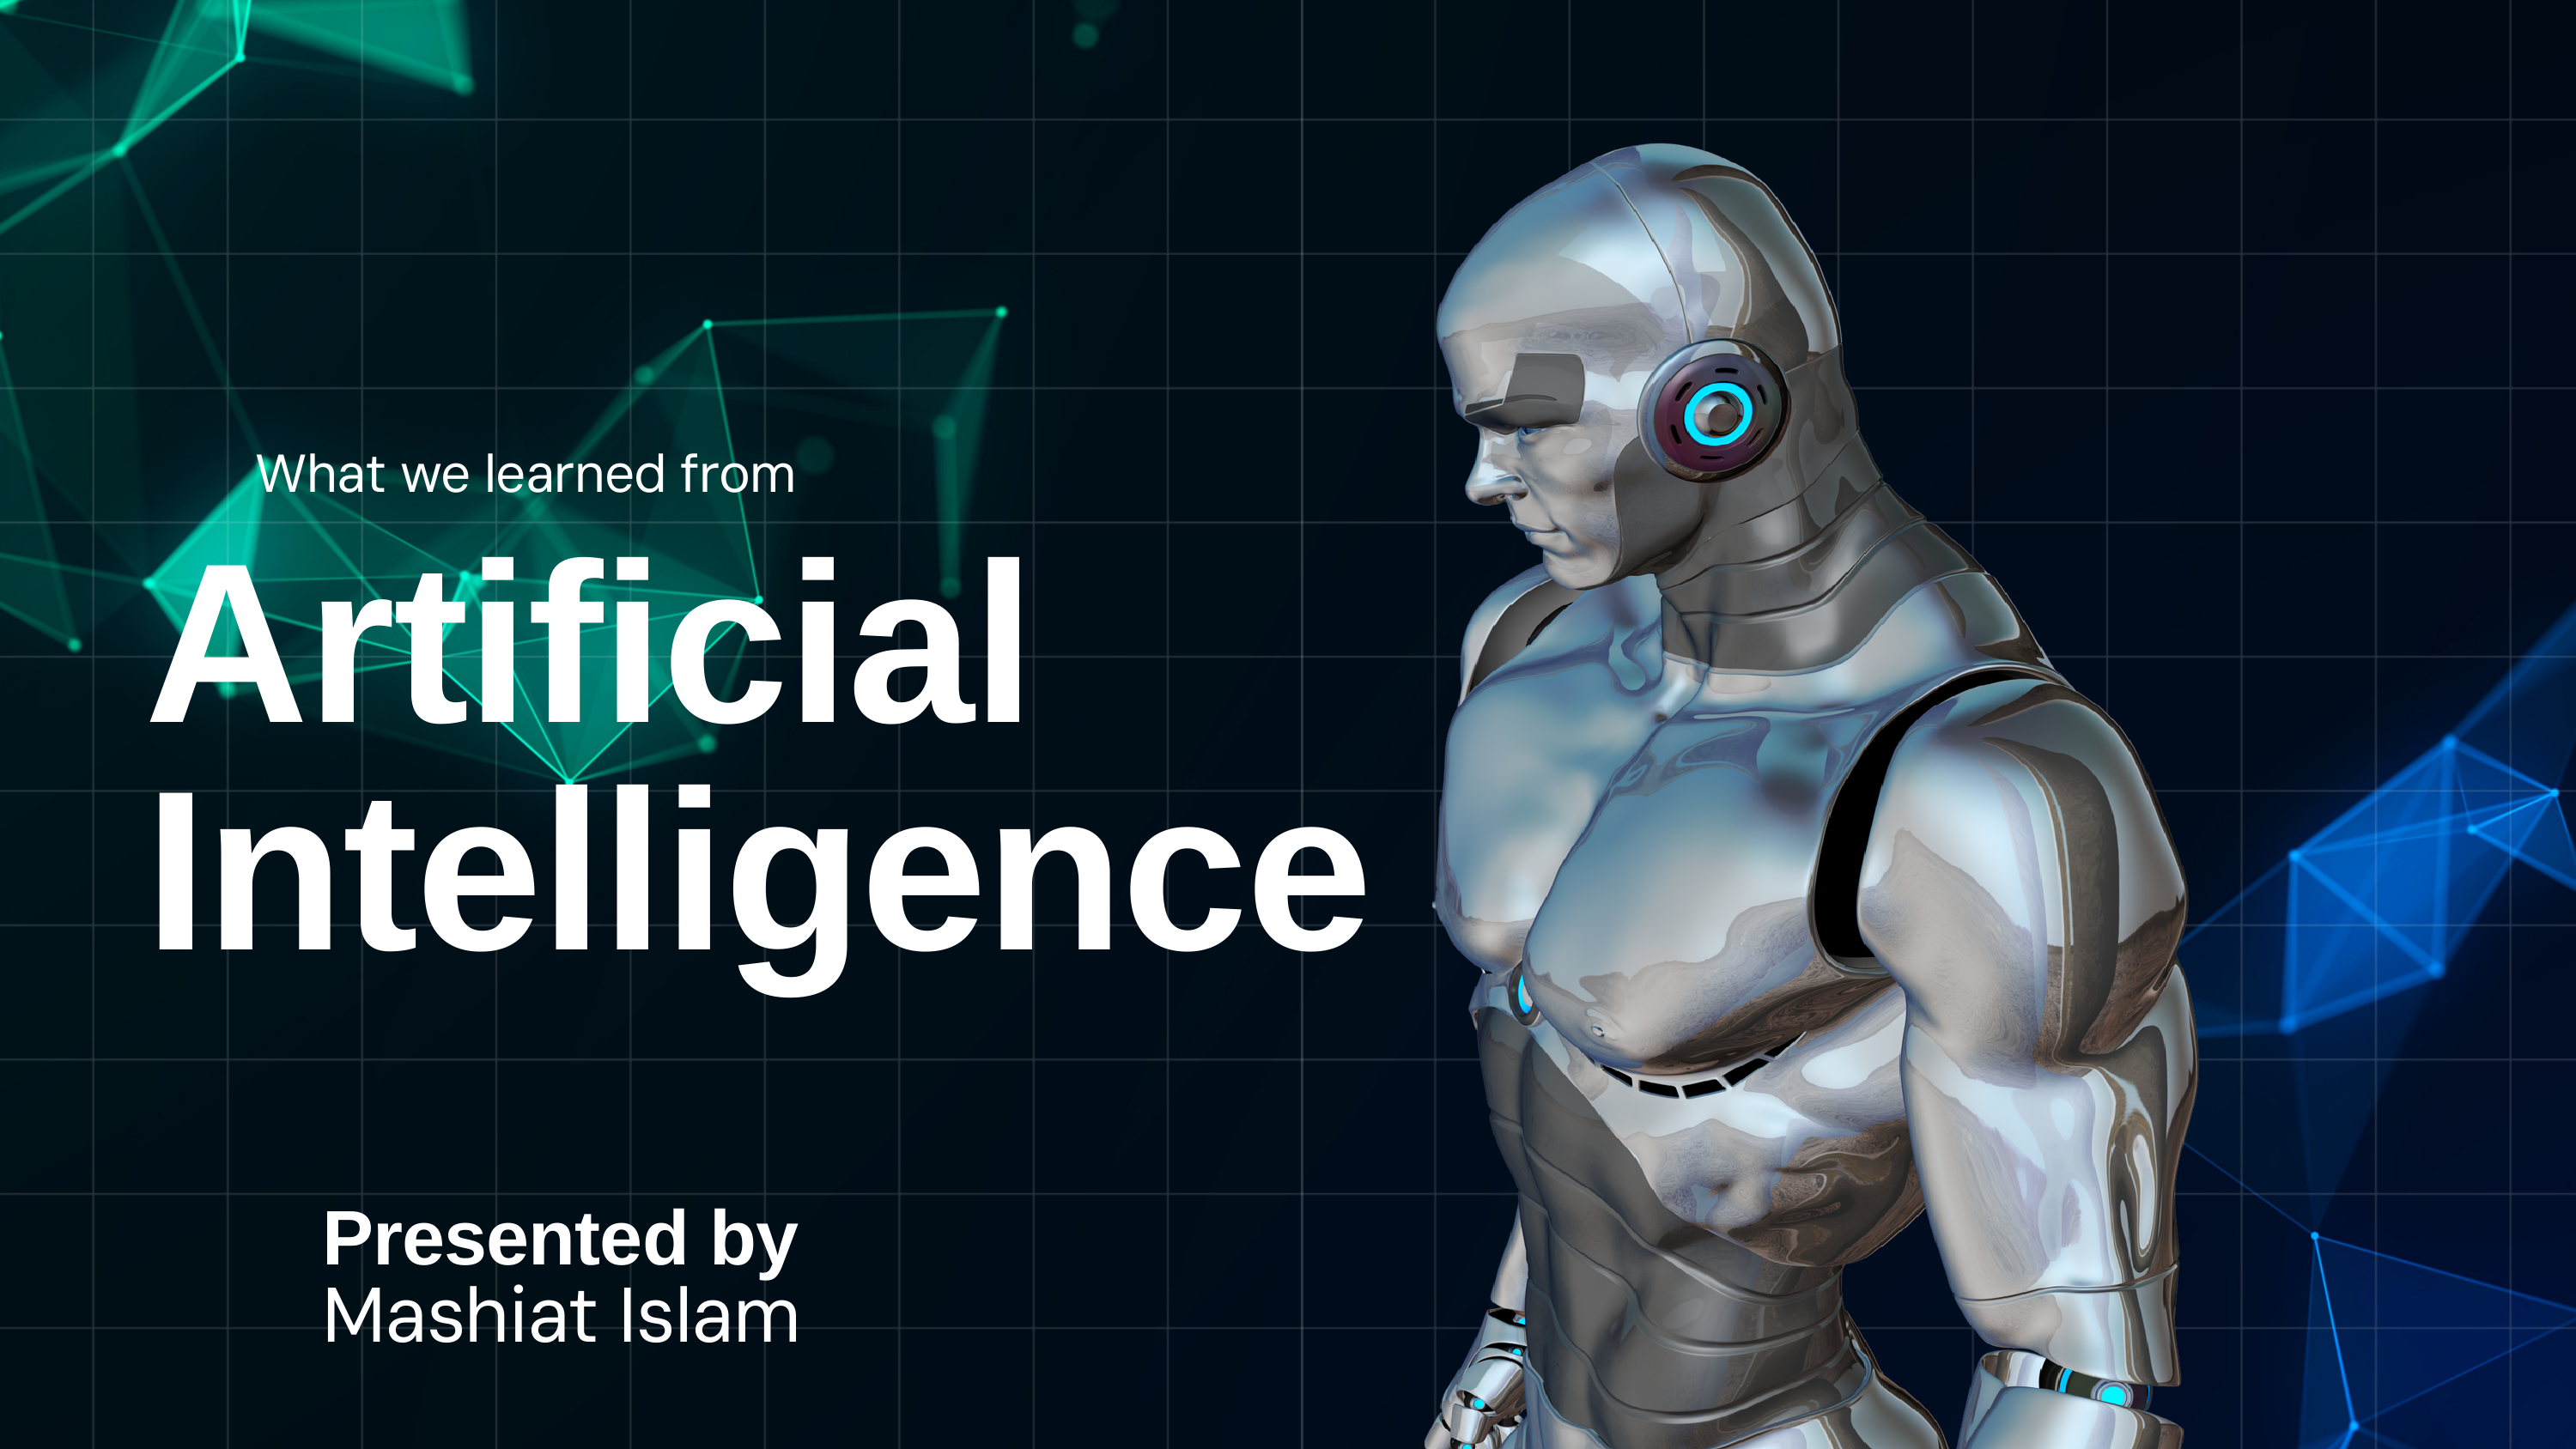

What we learned from
Artificial Intelligence
Presented by Mashiat Islam